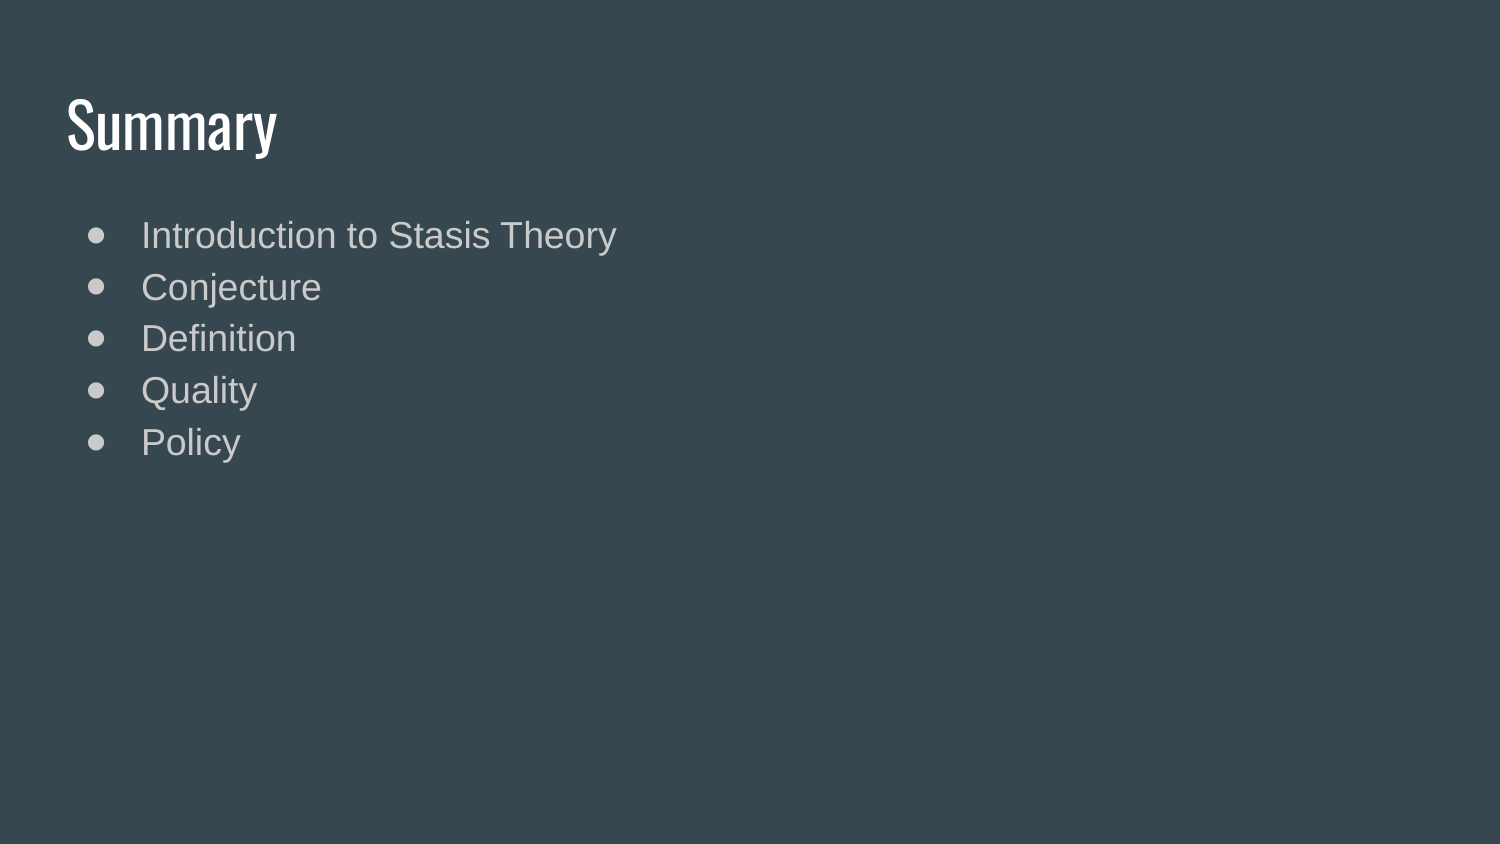

# Summary
Introduction to Stasis Theory
Conjecture
Definition
Quality
Policy